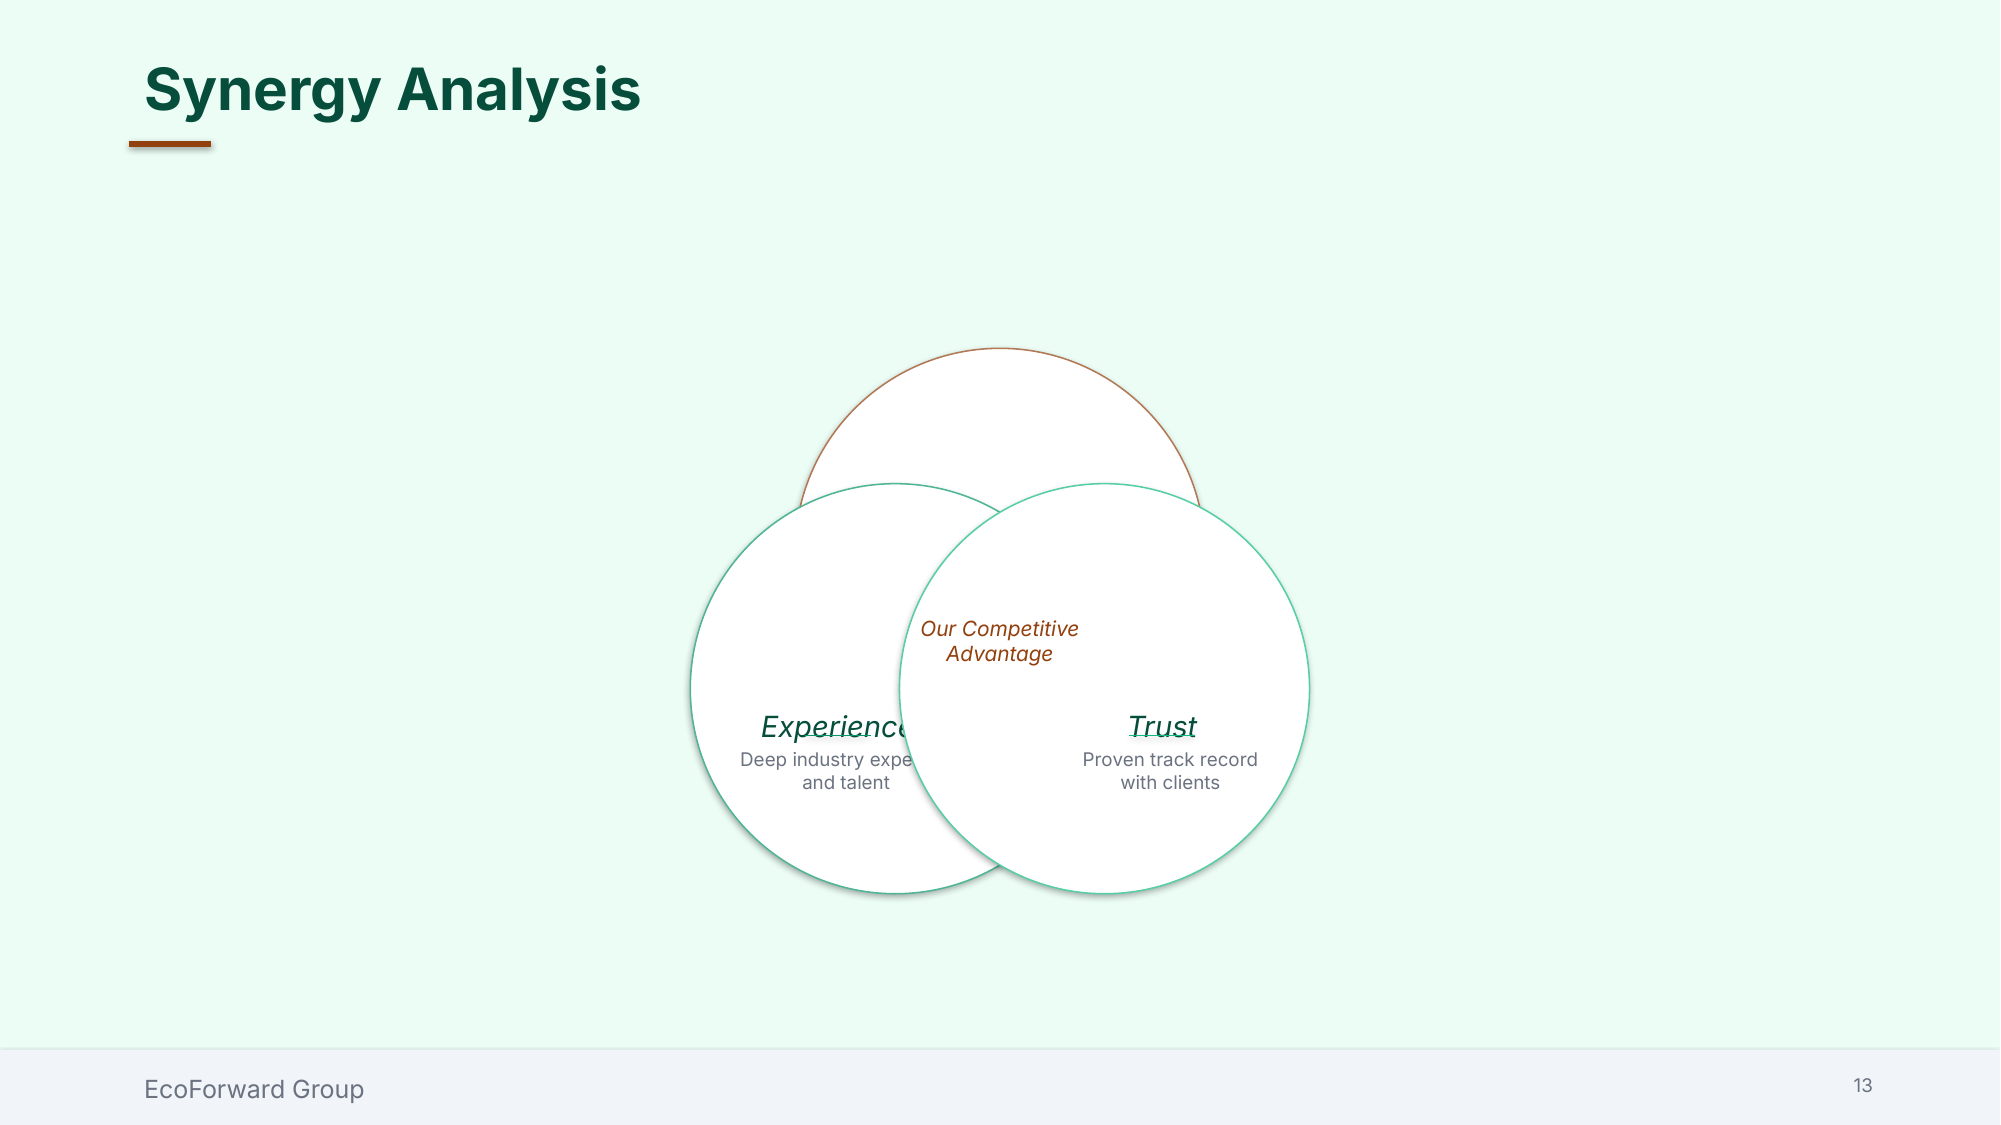

Synergy Analysis

Innovation
Cutting-edge technology and R&D
Our Competitive Advantage
Experience
Trust
Deep industry expertise and talent
Proven track record with clients

EcoForward Group
13